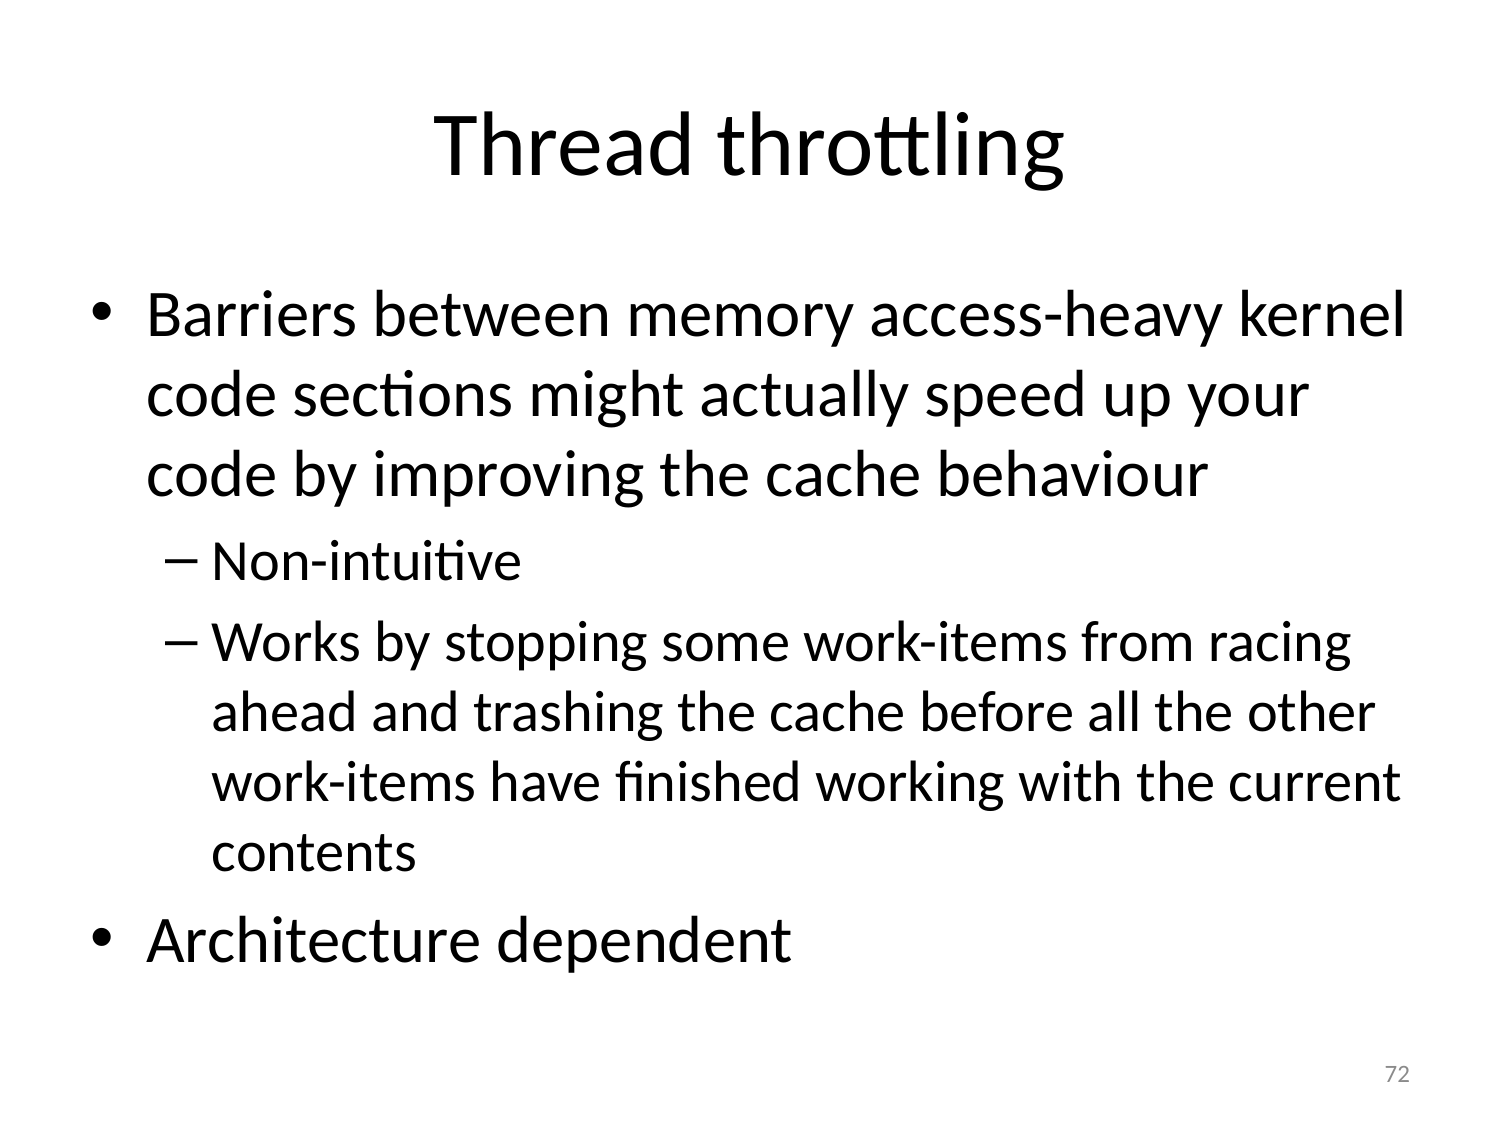

# Thread throttling
Barriers between memory access-heavy kernel code sections might actually speed up your code by improving the cache behaviour
Non-intuitive
Works by stopping some work-items from racing ahead and trashing the cache before all the other work-items have finished working with the current contents
Architecture dependent
72